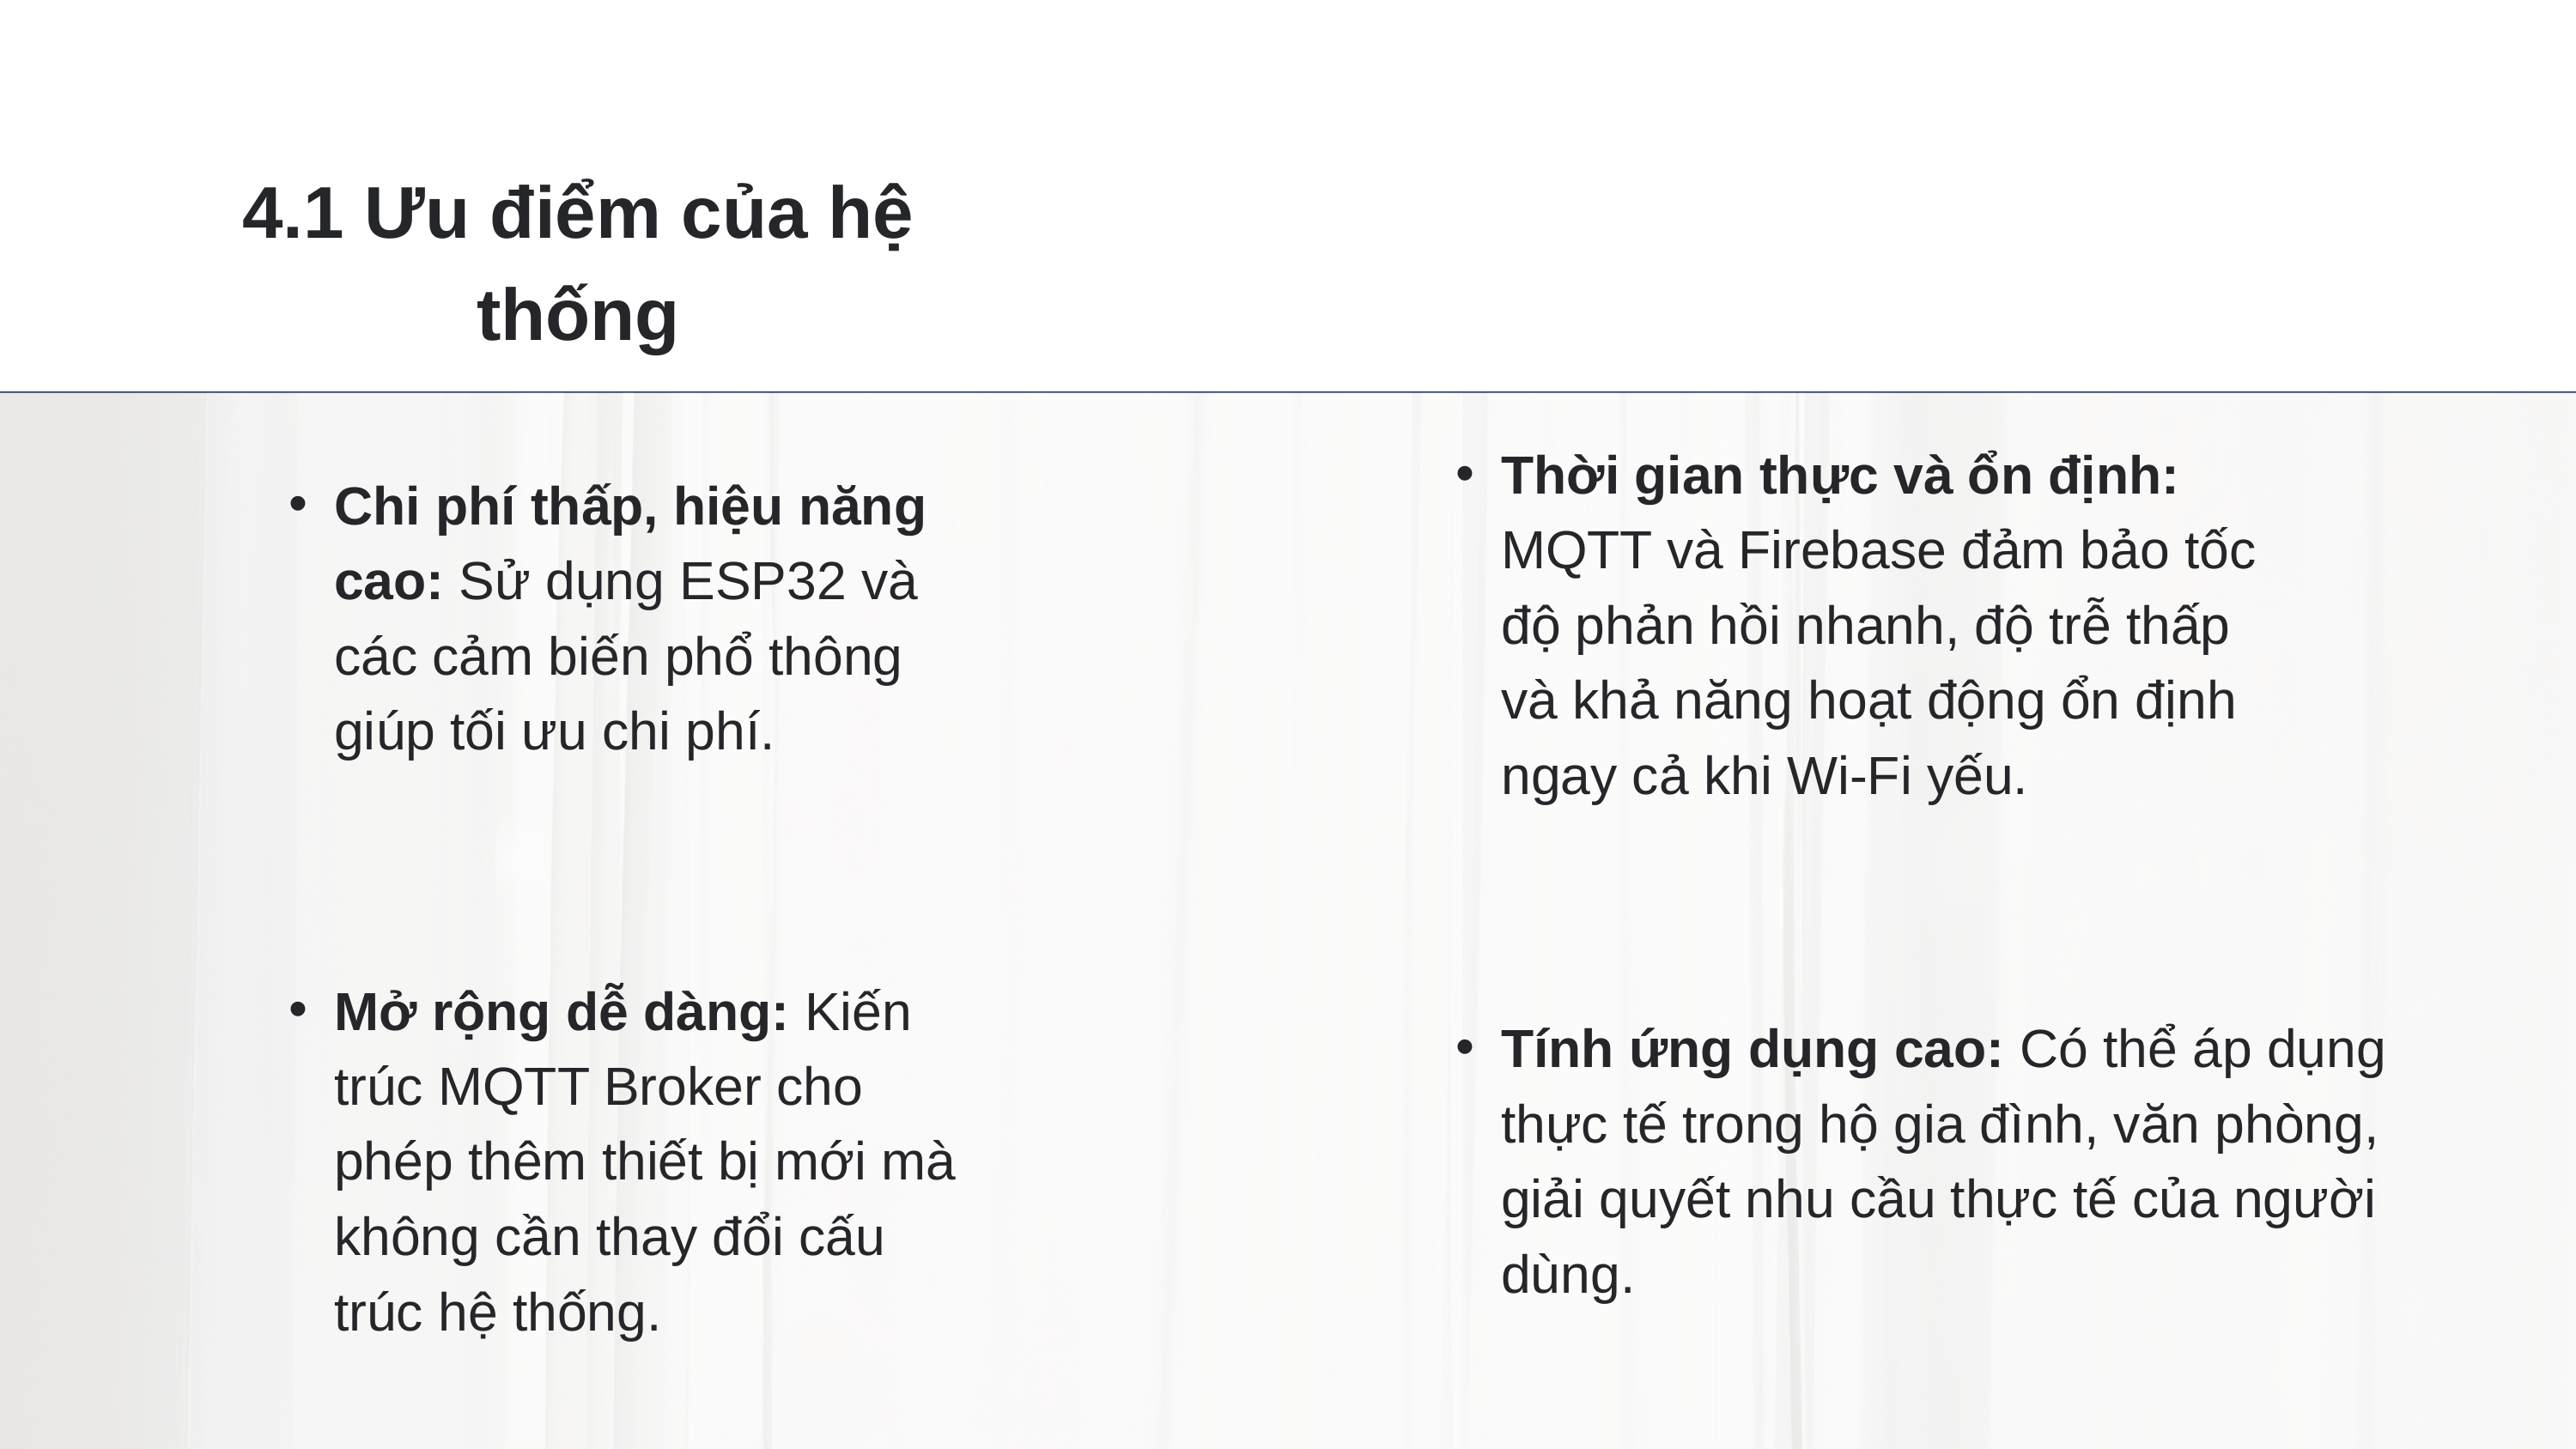

4.1 Ưu điểm của hệ thống

Thời gian thực và ổn định: MQTT và Firebase đảm bảo tốc độ phản hồi nhanh, độ trễ thấp và khả năng hoạt động ổn định ngay cả khi Wi-Fi yếu.
Chi phí thấp, hiệu năng cao: Sử dụng ESP32 và các cảm biến phổ thông giúp tối ưu chi phí.

Mở rộng dễ dàng: Kiến trúc MQTT Broker cho phép thêm thiết bị mới mà không cần thay đổi cấu trúc hệ thống.
Tính ứng dụng cao: Có thể áp dụng thực tế trong hộ gia đình, văn phòng, giải quyết nhu cầu thực tế của người dùng.